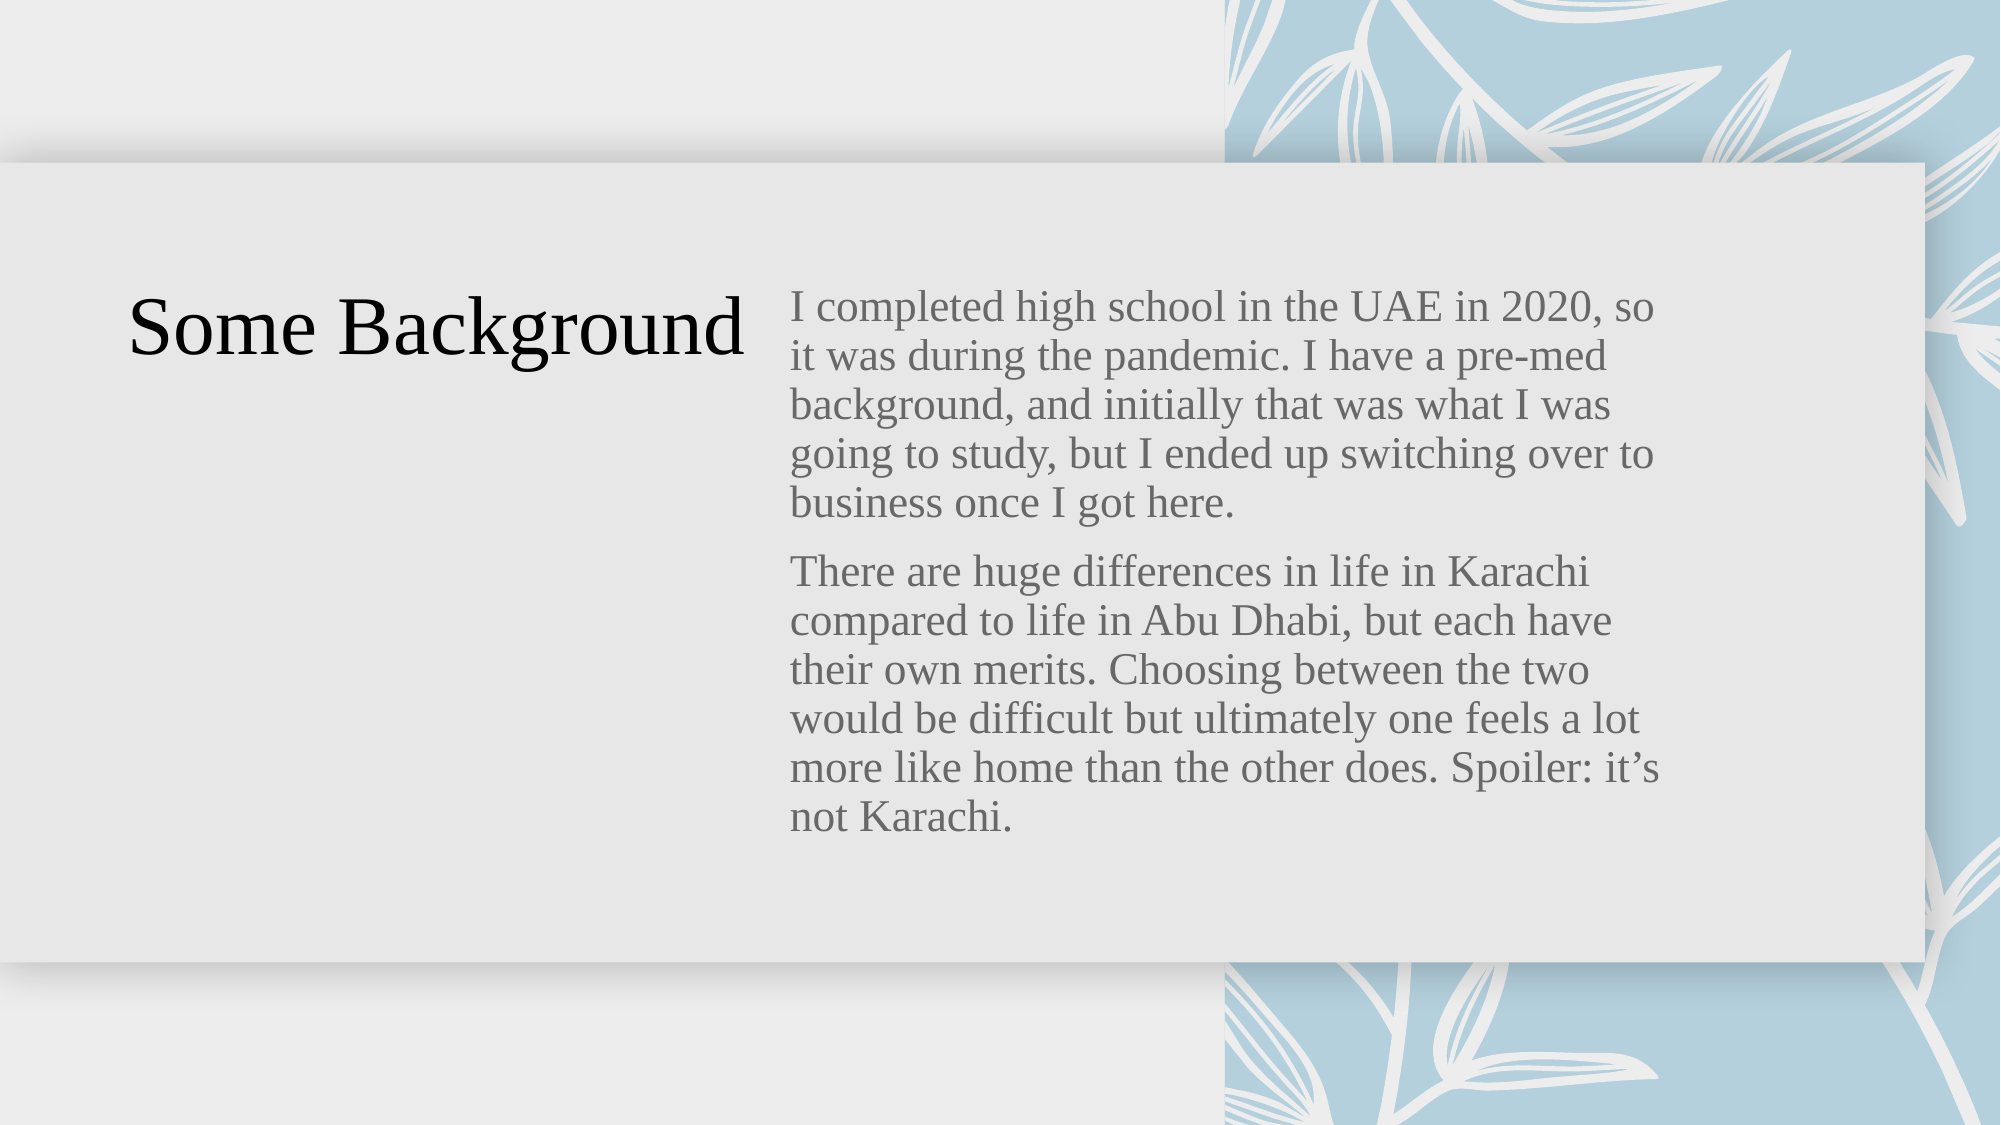

# Some Background
I completed high school in the UAE in 2020, so it was during the pandemic. I have a pre-med background, and initially that was what I was going to study, but I ended up switching over to business once I got here.
There are huge differences in life in Karachi compared to life in Abu Dhabi, but each have their own merits. Choosing between the two would be difficult but ultimately one feels a lot more like home than the other does. Spoiler: it’s not Karachi.